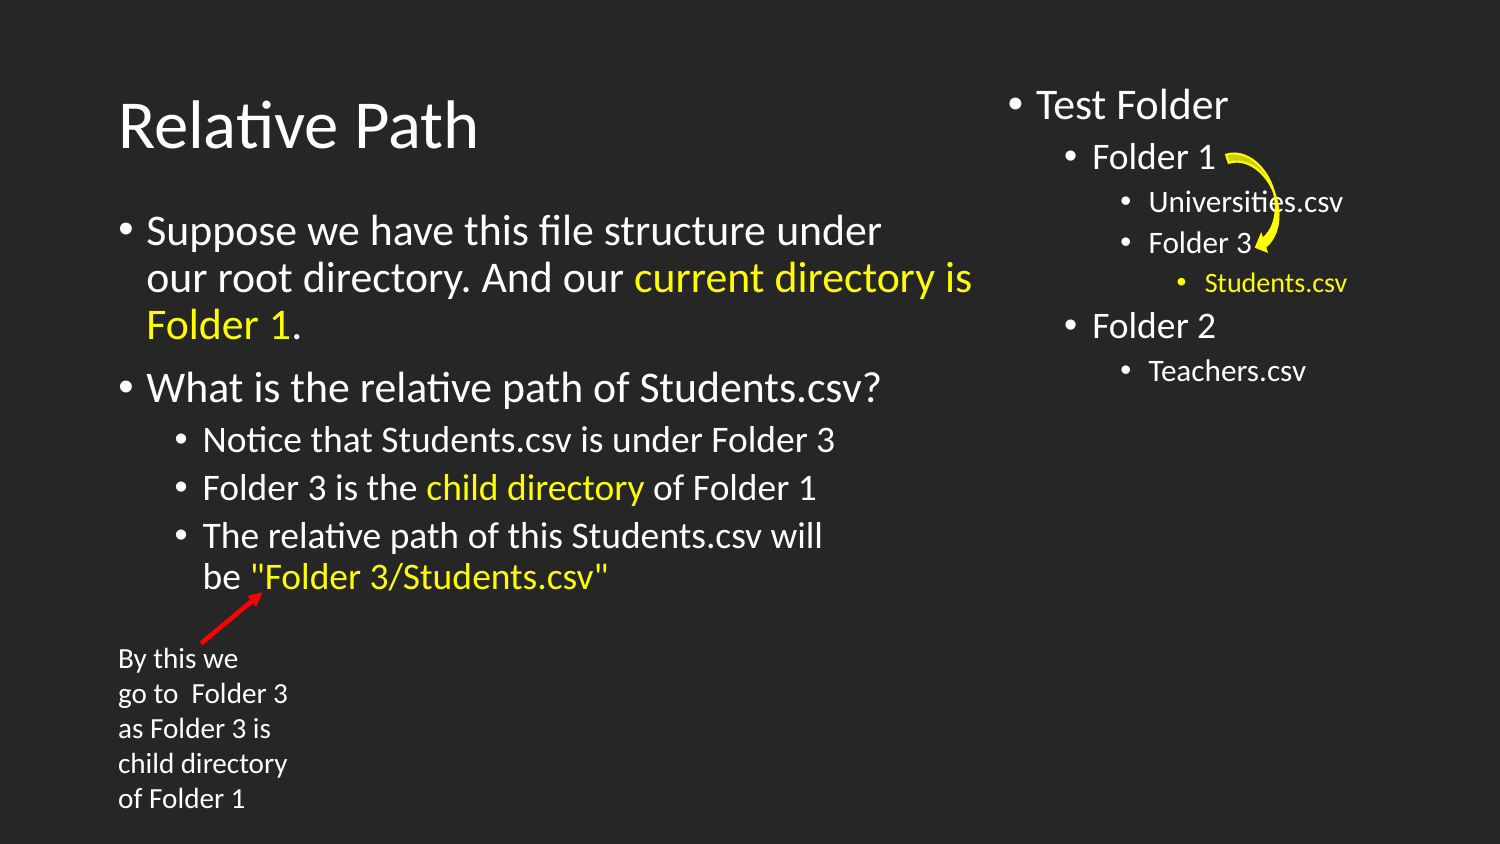

# Relative Path
Test Folder
Folder 1
Universities.csv
Folder 3
Students.csv
Folder 2
Teachers.csv

Suppose we have this file structure under our root directory. And our current directory is Folder 1.
What is the relative path of Students.csv?
Notice that Students.csv is under Folder 3
Folder 3 is the child directory of Folder 1
The relative path of this Students.csv will be "Folder 3/Students.csv"

By this we go to  Folder 3 as Folder 3 is child directory of Folder 1